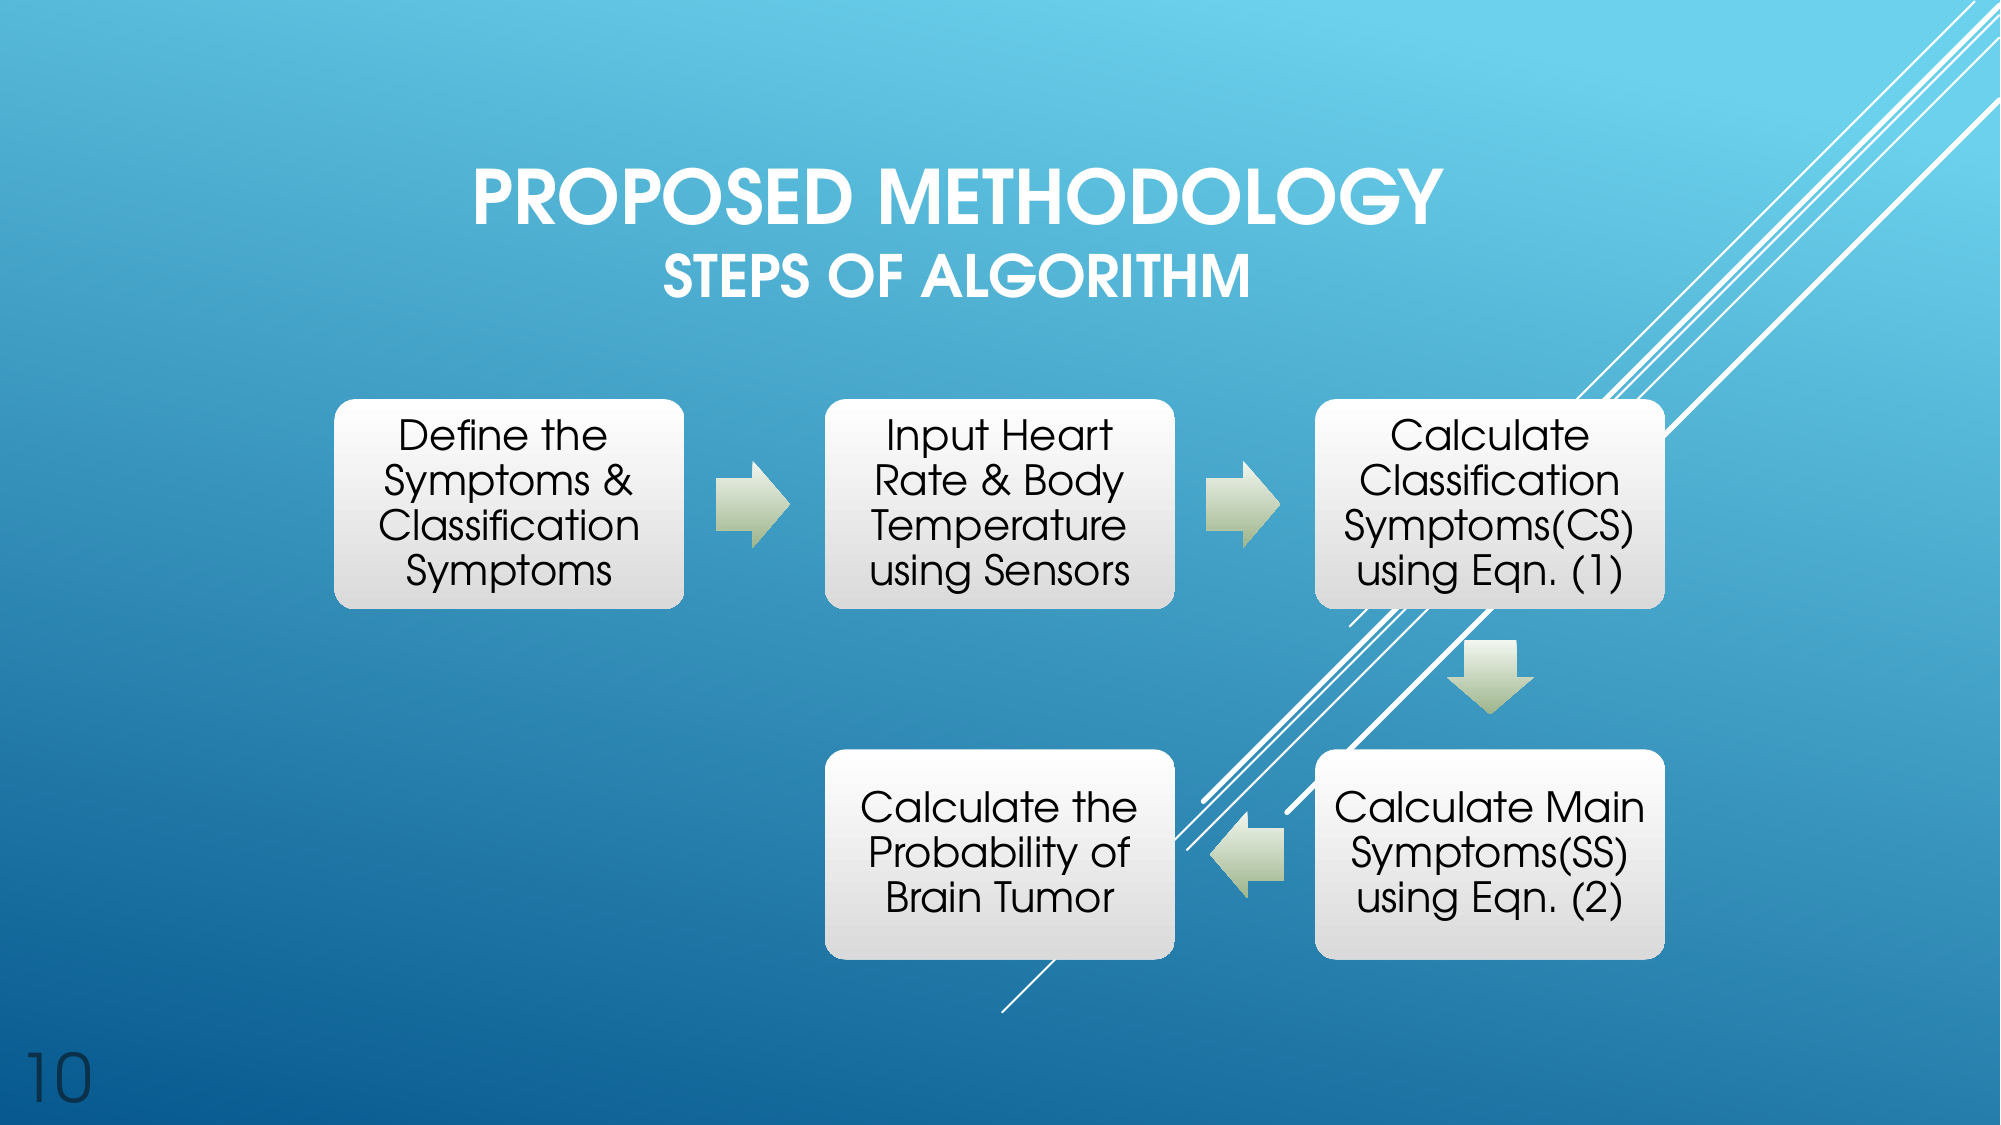

Proposed Methodology
Steps of Algorithm
Define the  Symptoms & Classification Symptoms

Input Heart Rate & Body Temperature using Sensors

Calculate Classification Symptoms(CS) using Eqn. (1)

Calculate Main Symptoms(SS) using Eqn. (2)

Calculate the Probability of Brain Tumor
10